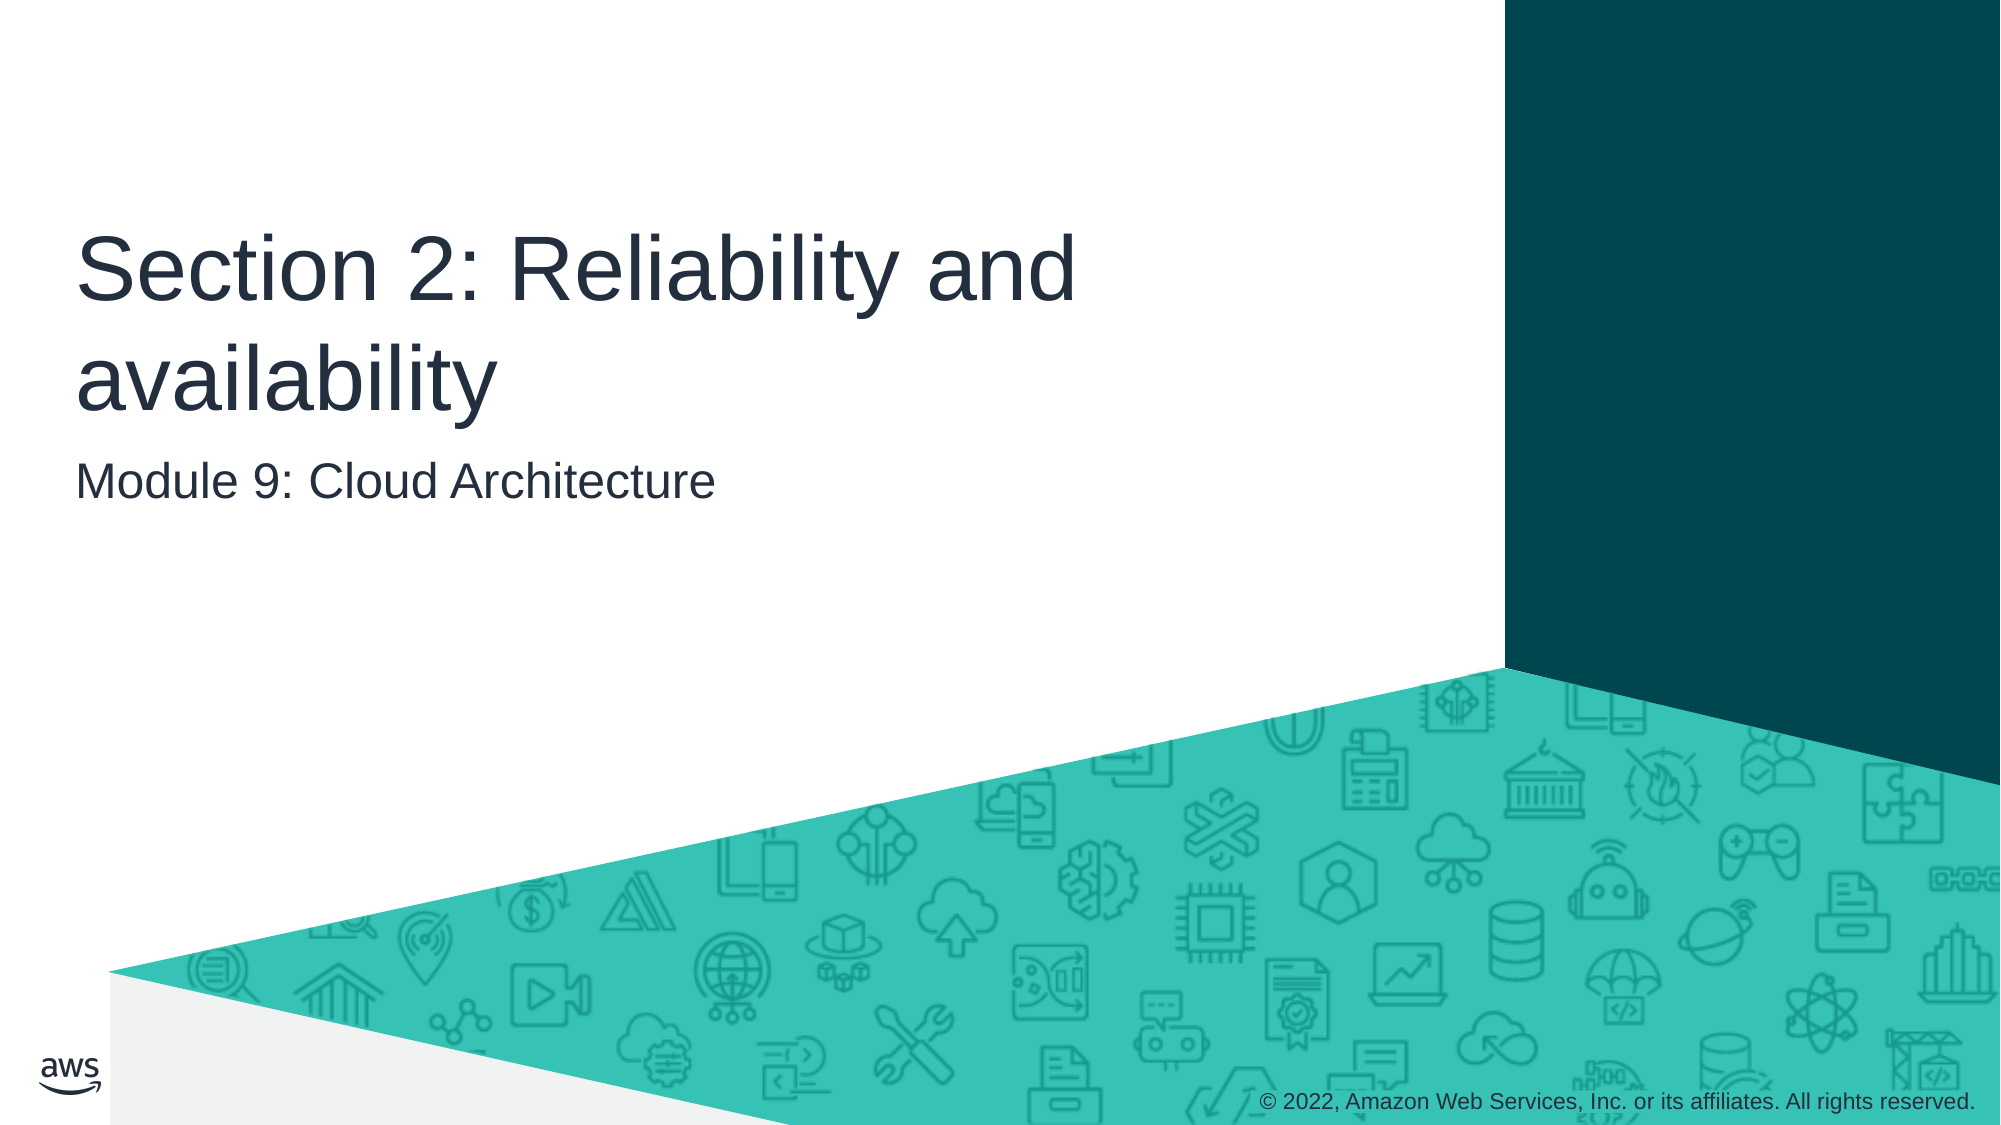

# Section 2: Reliability and availability
Module 9: Cloud Architecture